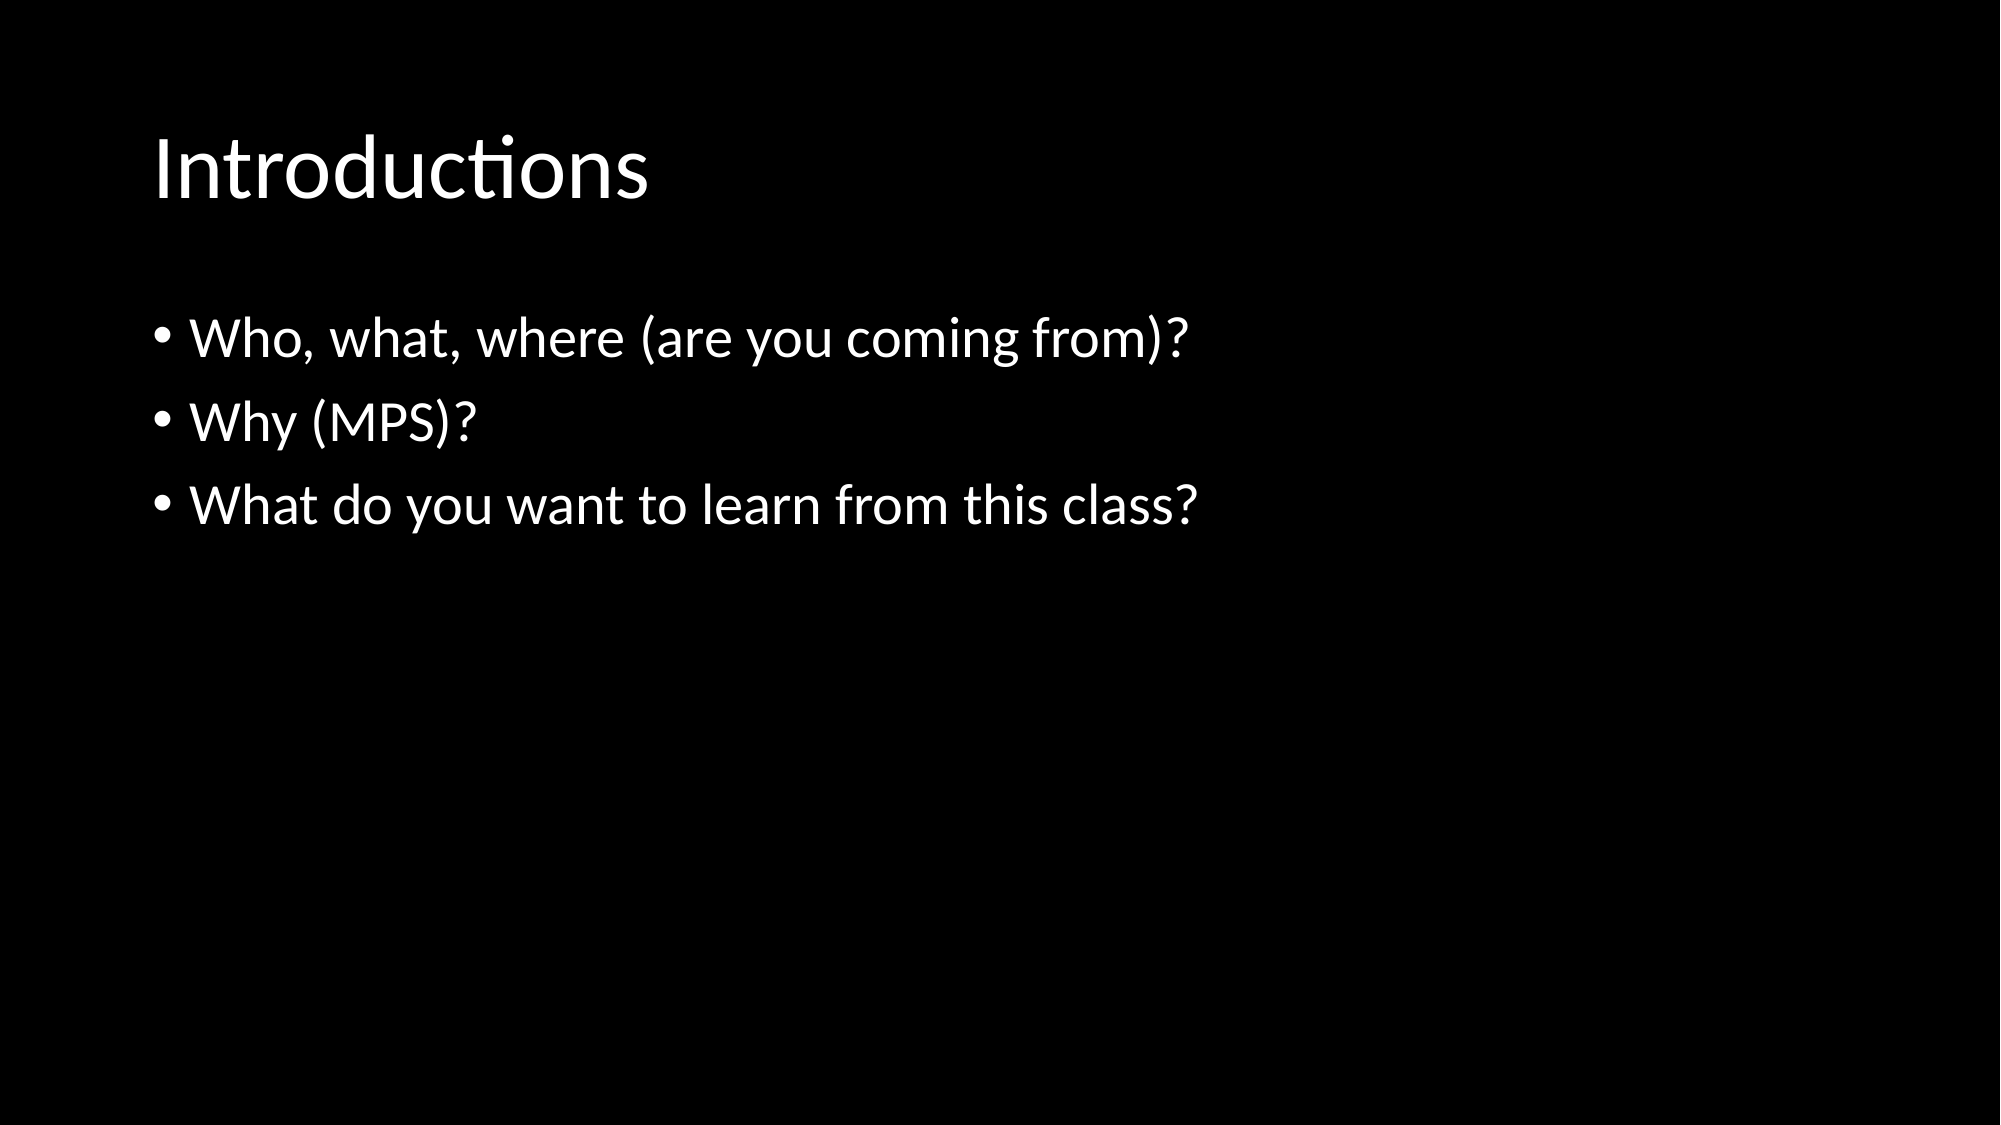

# Introductions
Who, what, where (are you coming from)?
Why (MPS)?
What do you want to learn from this class?